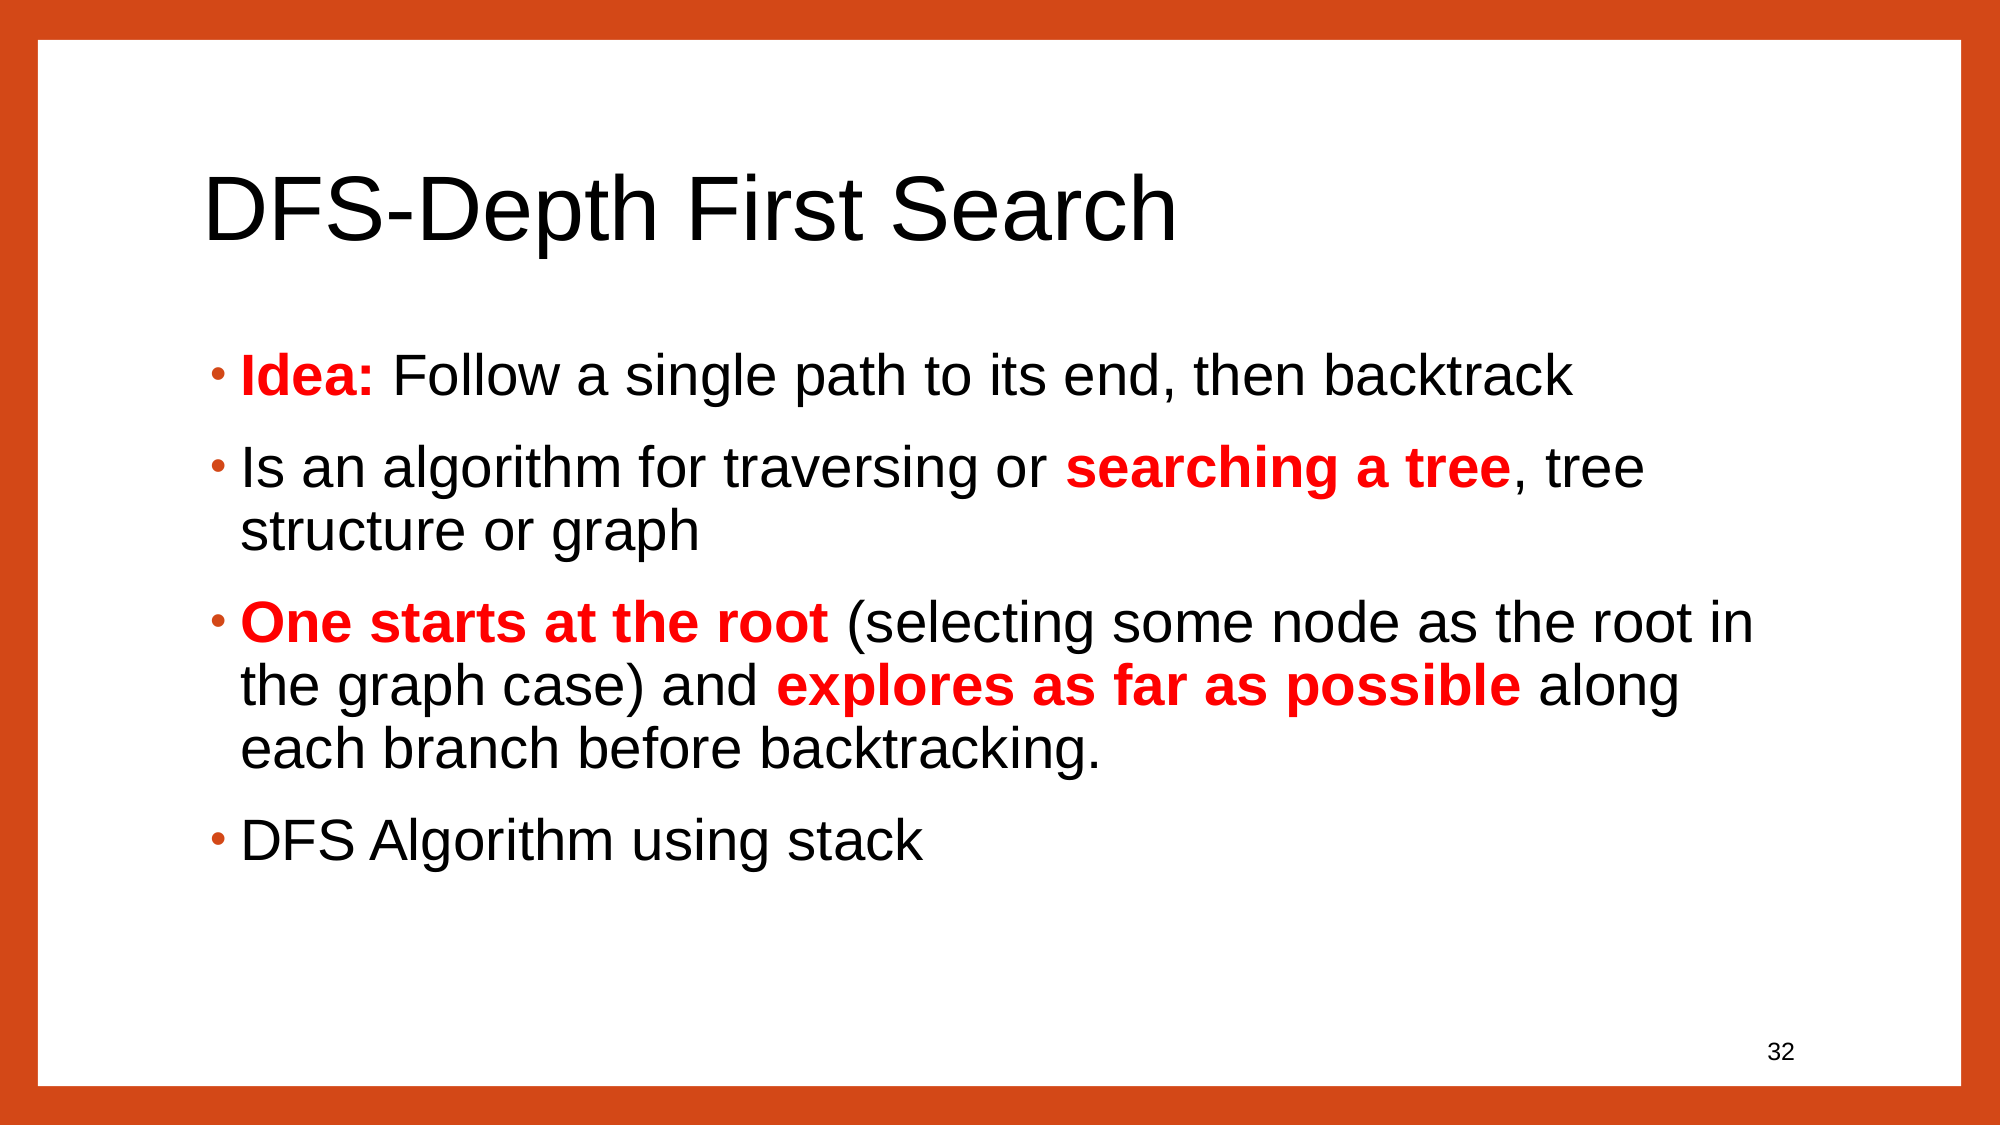

# DFS-Depth First Search
Idea: Follow a single path to its end, then backtrack
Is an algorithm for traversing or searching a tree, tree structure or graph
One starts at the root (selecting some node as the root in the graph case) and explores as far as possible along each branch before backtracking.
DFS Algorithm using stack

32